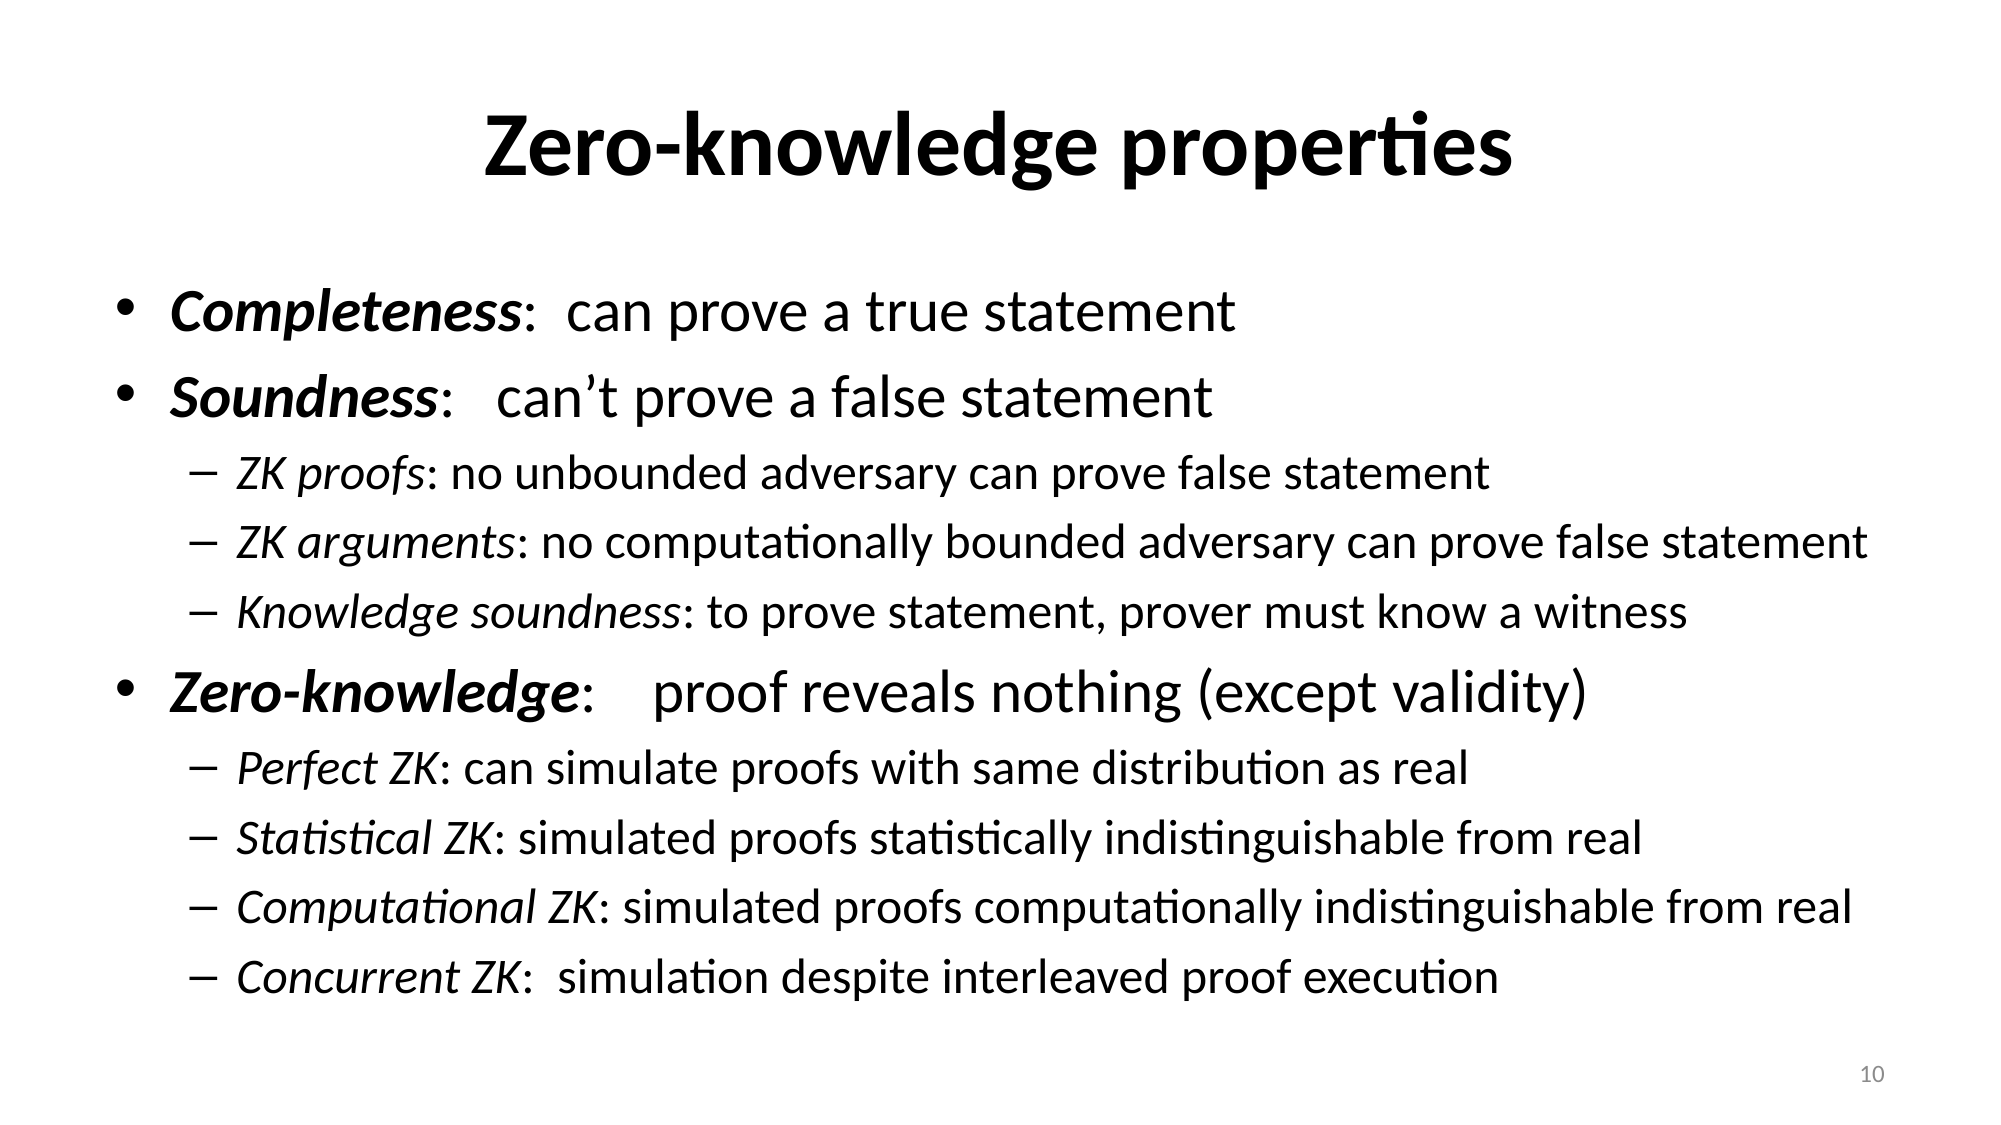

# Zero-knowledge properties
Completeness:  can prove a true statement
Soundness:   can’t prove a false statement
ZK proofs: no unbounded adversary can prove false statement
ZK arguments: no computationally bounded adversary can prove false statement
Knowledge soundness: to prove statement, prover must know a witness
Zero-knowledge:    proof reveals nothing (except validity)
Perfect ZK: can simulate proofs with same distribution as real
Statistical ZK: simulated proofs statistically indistinguishable from real
Computational ZK: simulated proofs computationally indistinguishable from real
Concurrent ZK:  simulation despite interleaved proof execution

10